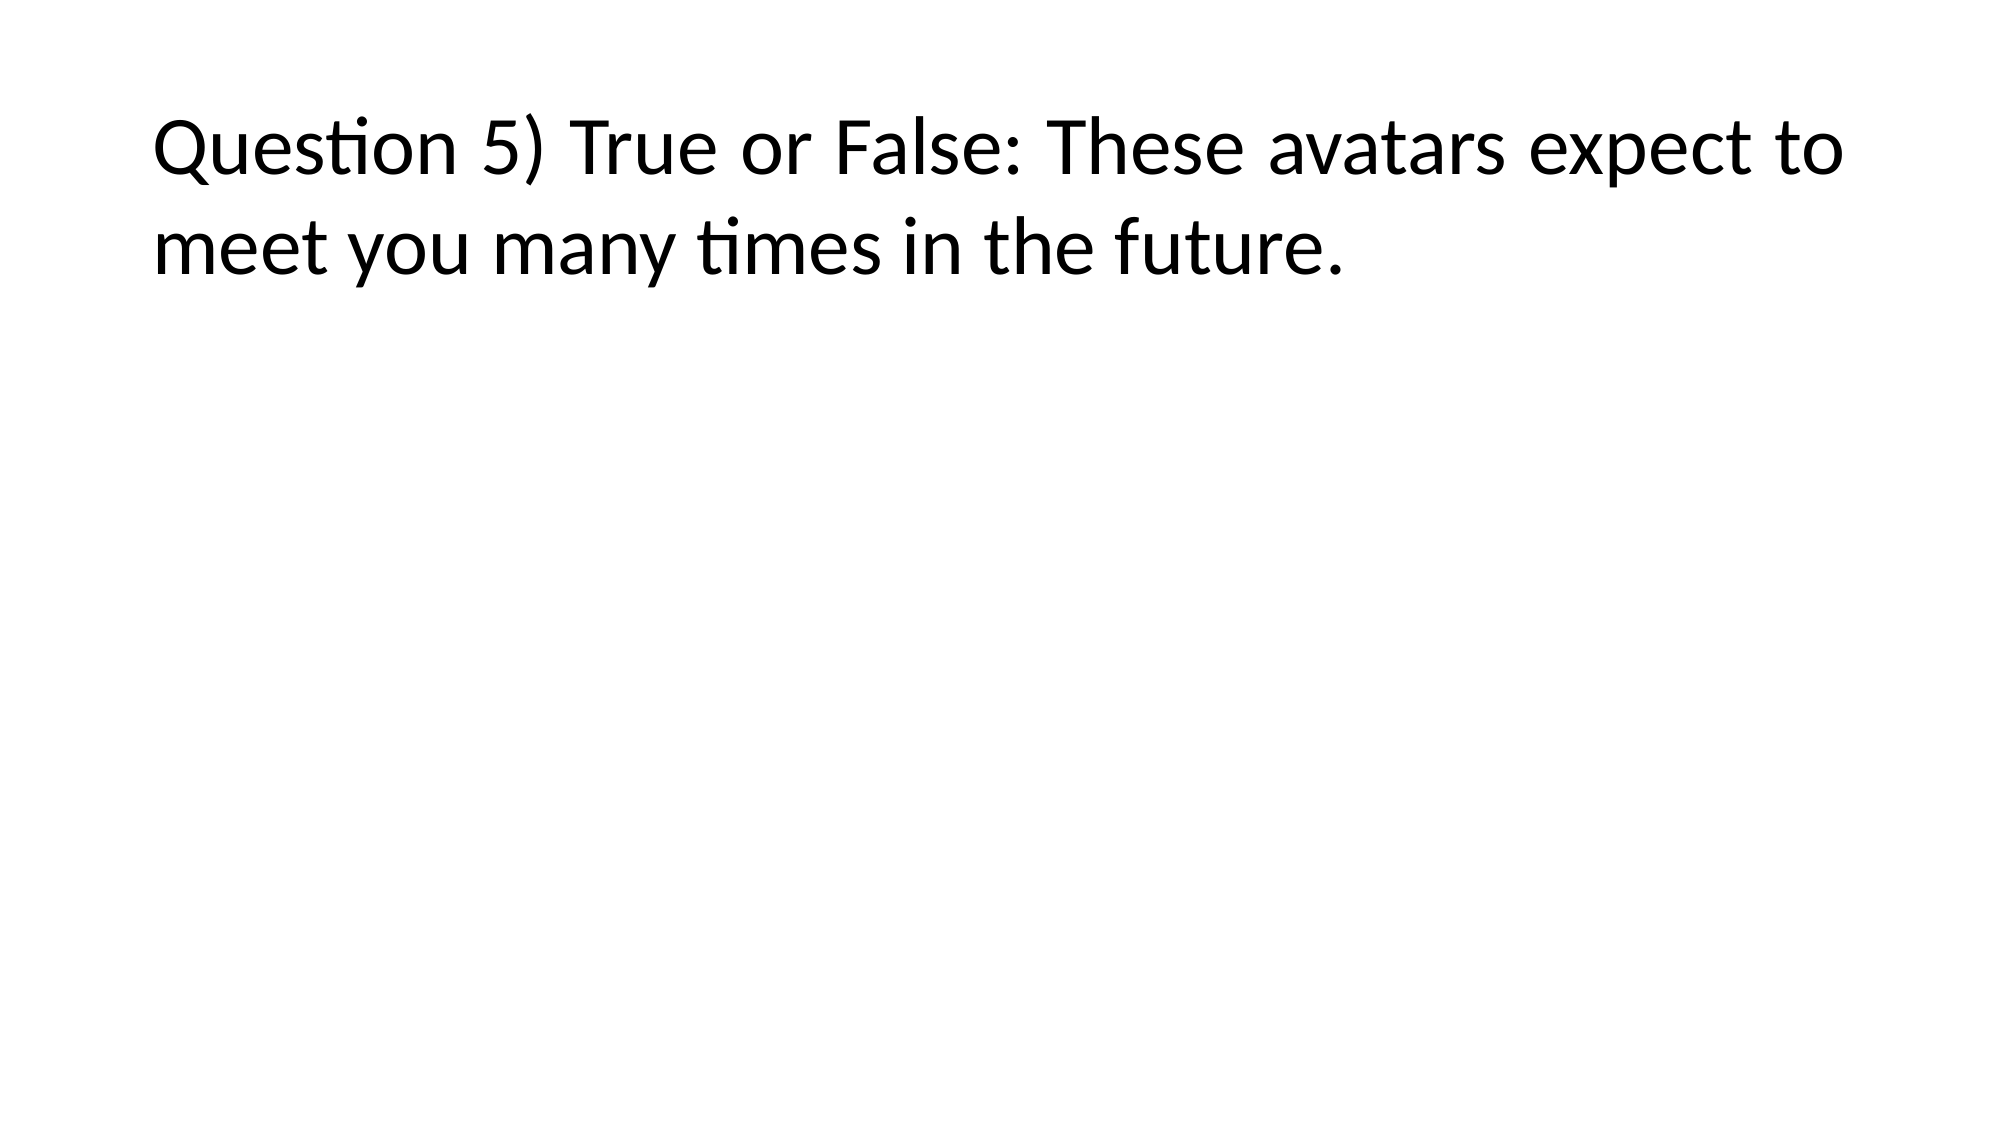

Question 5) True or False: These avatars expect to meet you many times in the future.